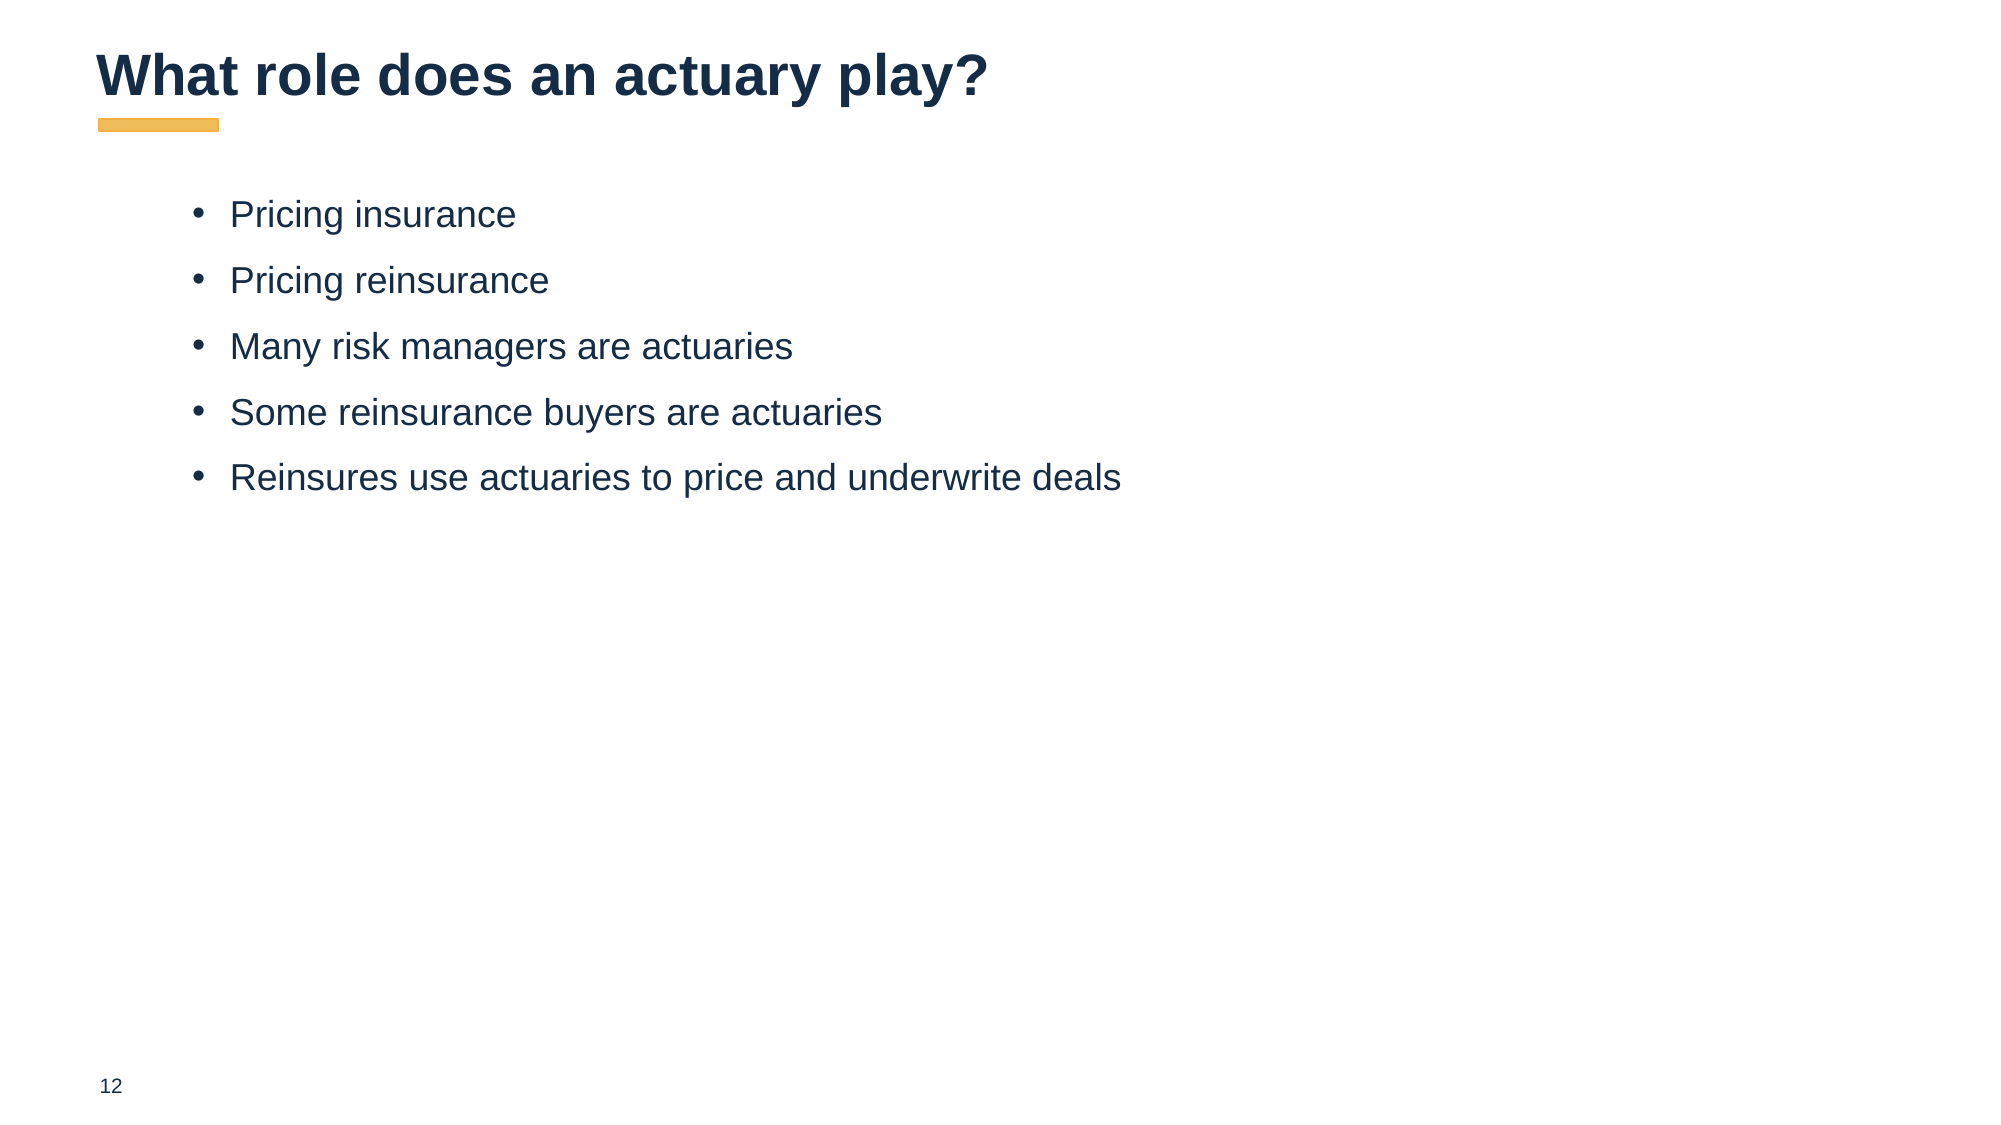

# What role does an actuary play?
Pricing insurance
Pricing reinsurance
Many risk managers are actuaries
Some reinsurance buyers are actuaries
Reinsures use actuaries to price and underwrite deals